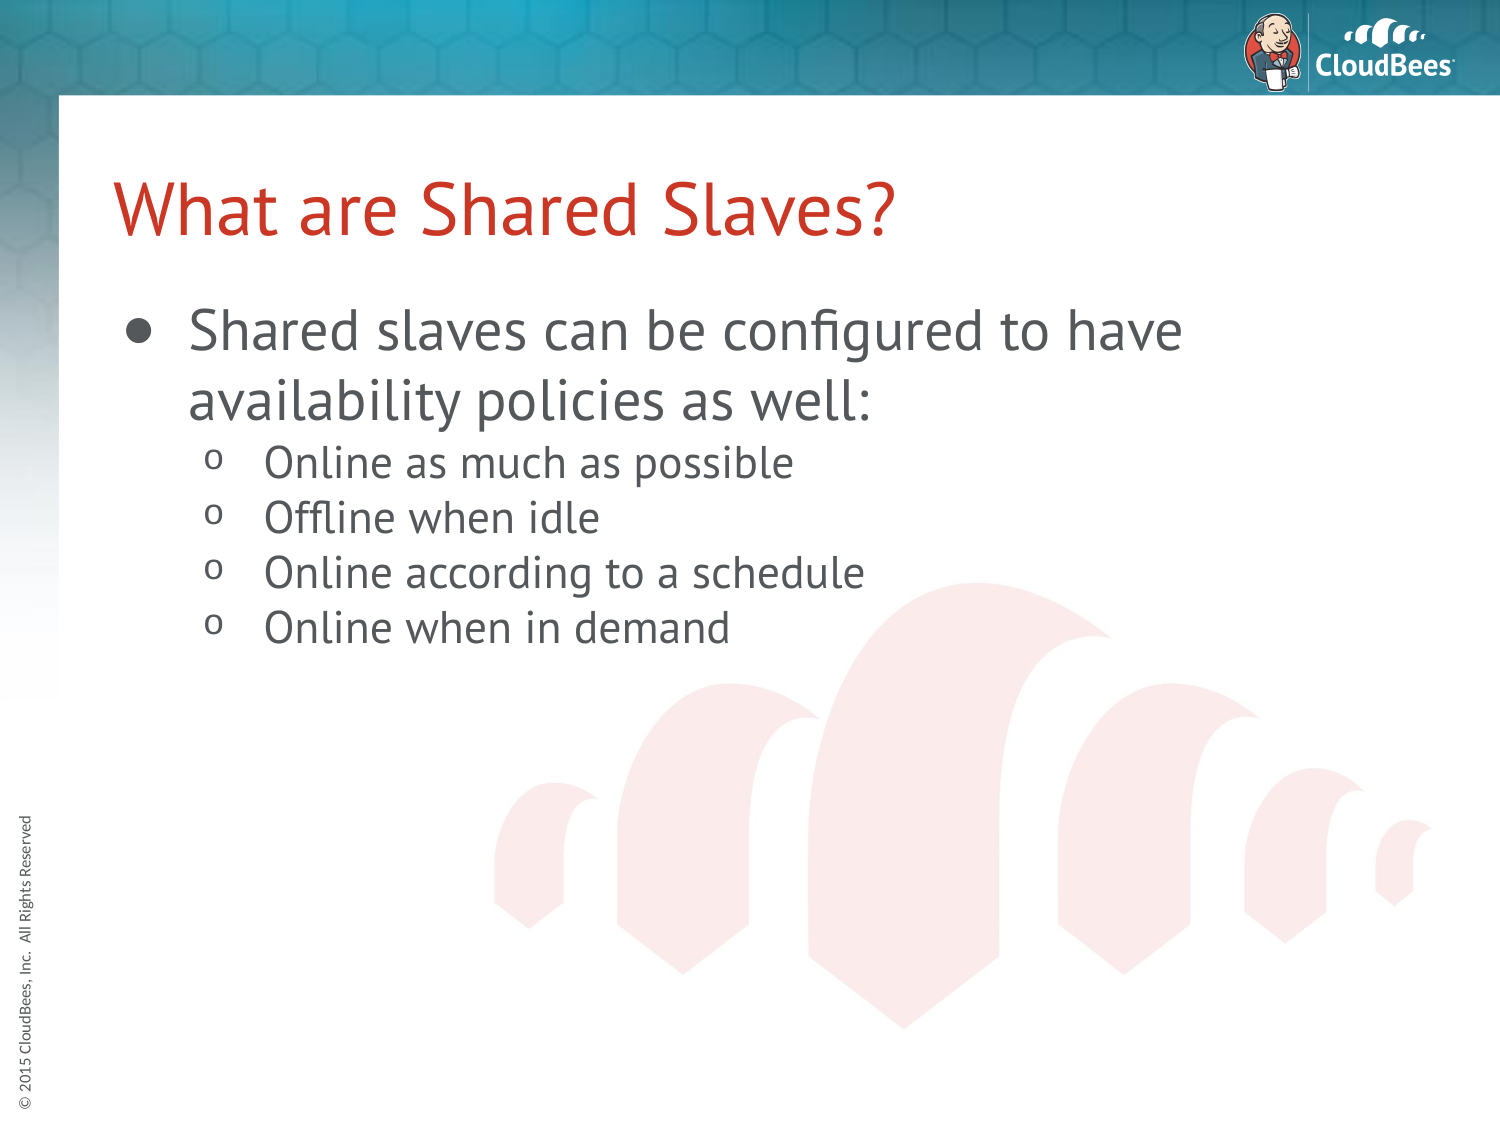

# What are Shared Slaves?
Shared slaves can be configured to have availability policies as well:
Online as much as possible
Offline when idle
Online according to a schedule
Online when in demand